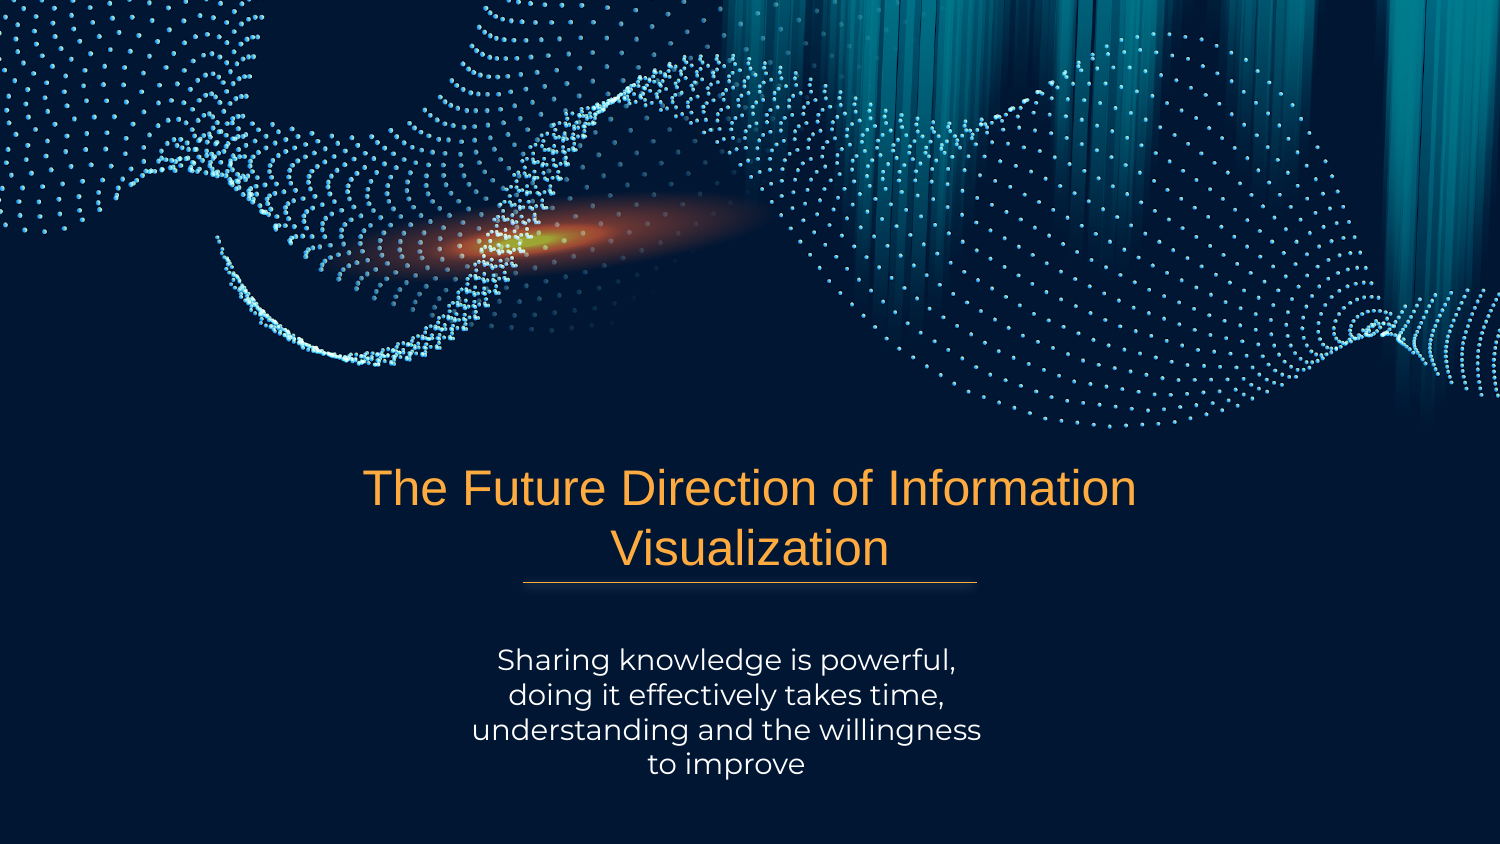

# The Future Direction of Information Visualization

Sharing knowledge is powerful, doing it effectively takes time, understanding and the willingness to improve